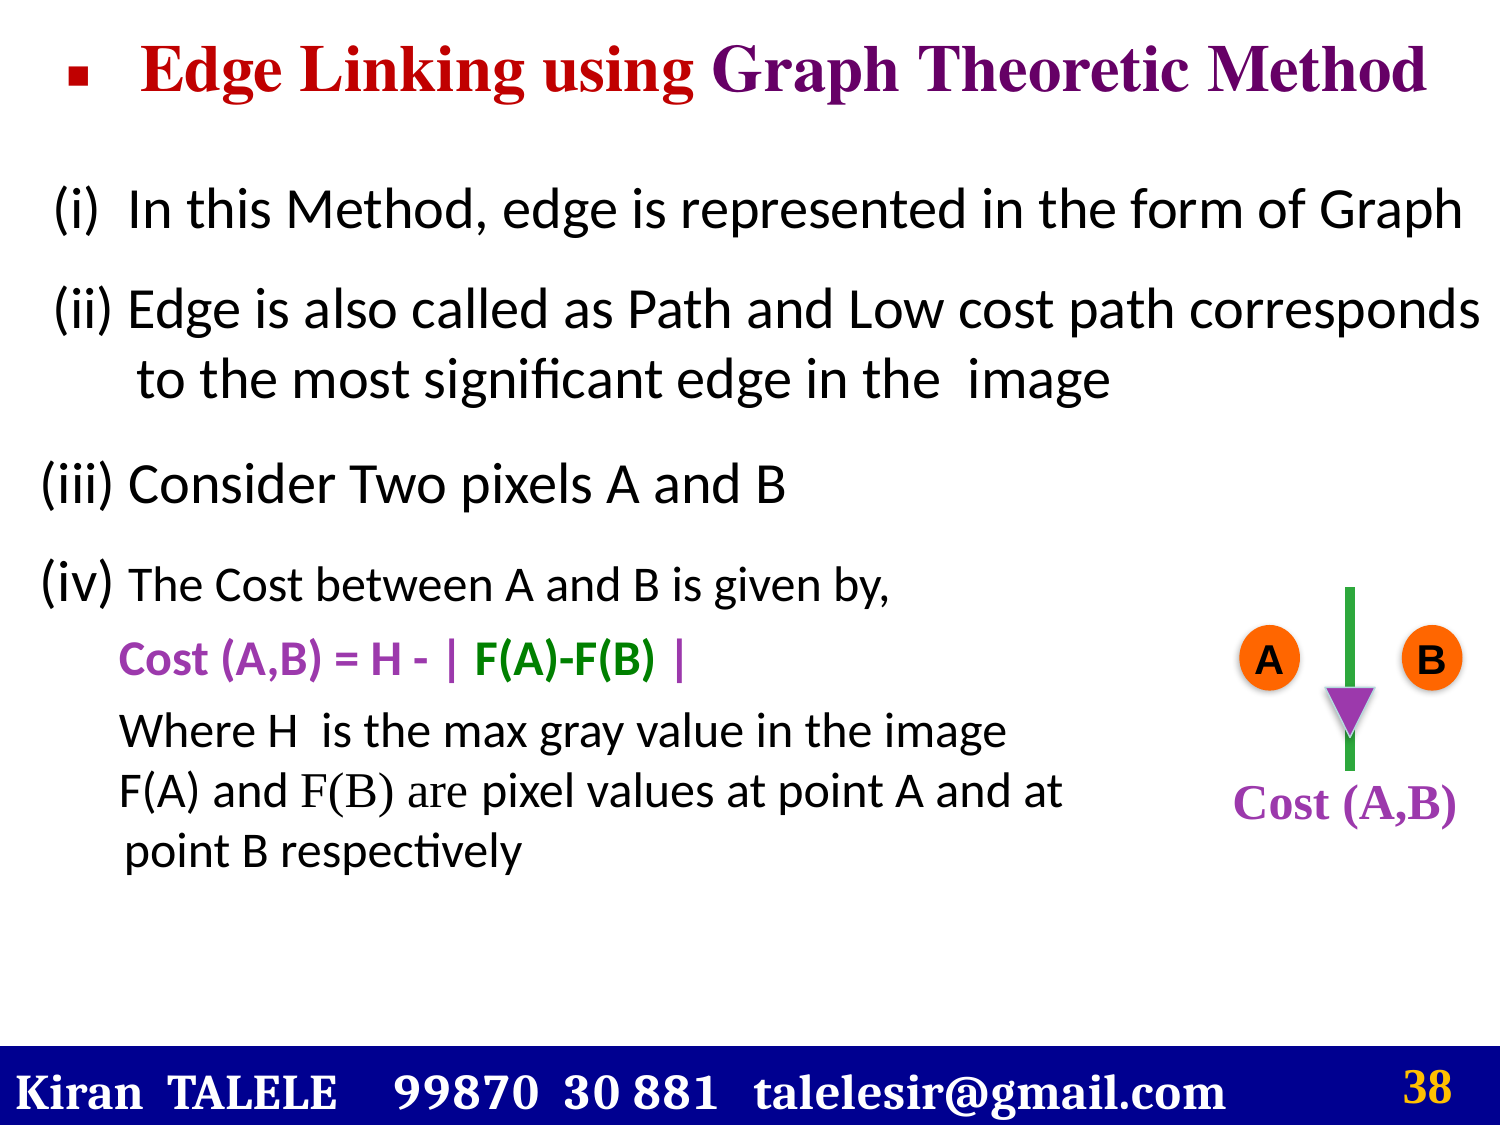

# Edge Linking using Graph Theoretic Method
(i)  In this Method, edge is represented in the form of Graph
(ii) Edge is also called as Path and Low cost path corresponds to the most significant edge in the  image
(iii) Consider Two pixels A and B
(iv) The Cost between A and B is given by,
       Cost (A,B) = H - | F(A)-F(B) |
       Where H  is the max gray value in the image
       F(A) and F(B) are pixel values at point A and at point B respectively
B

A
B

Cost (A,B)
Kiran  TALELE     99870  30 881   talelesir@gmail.com
38